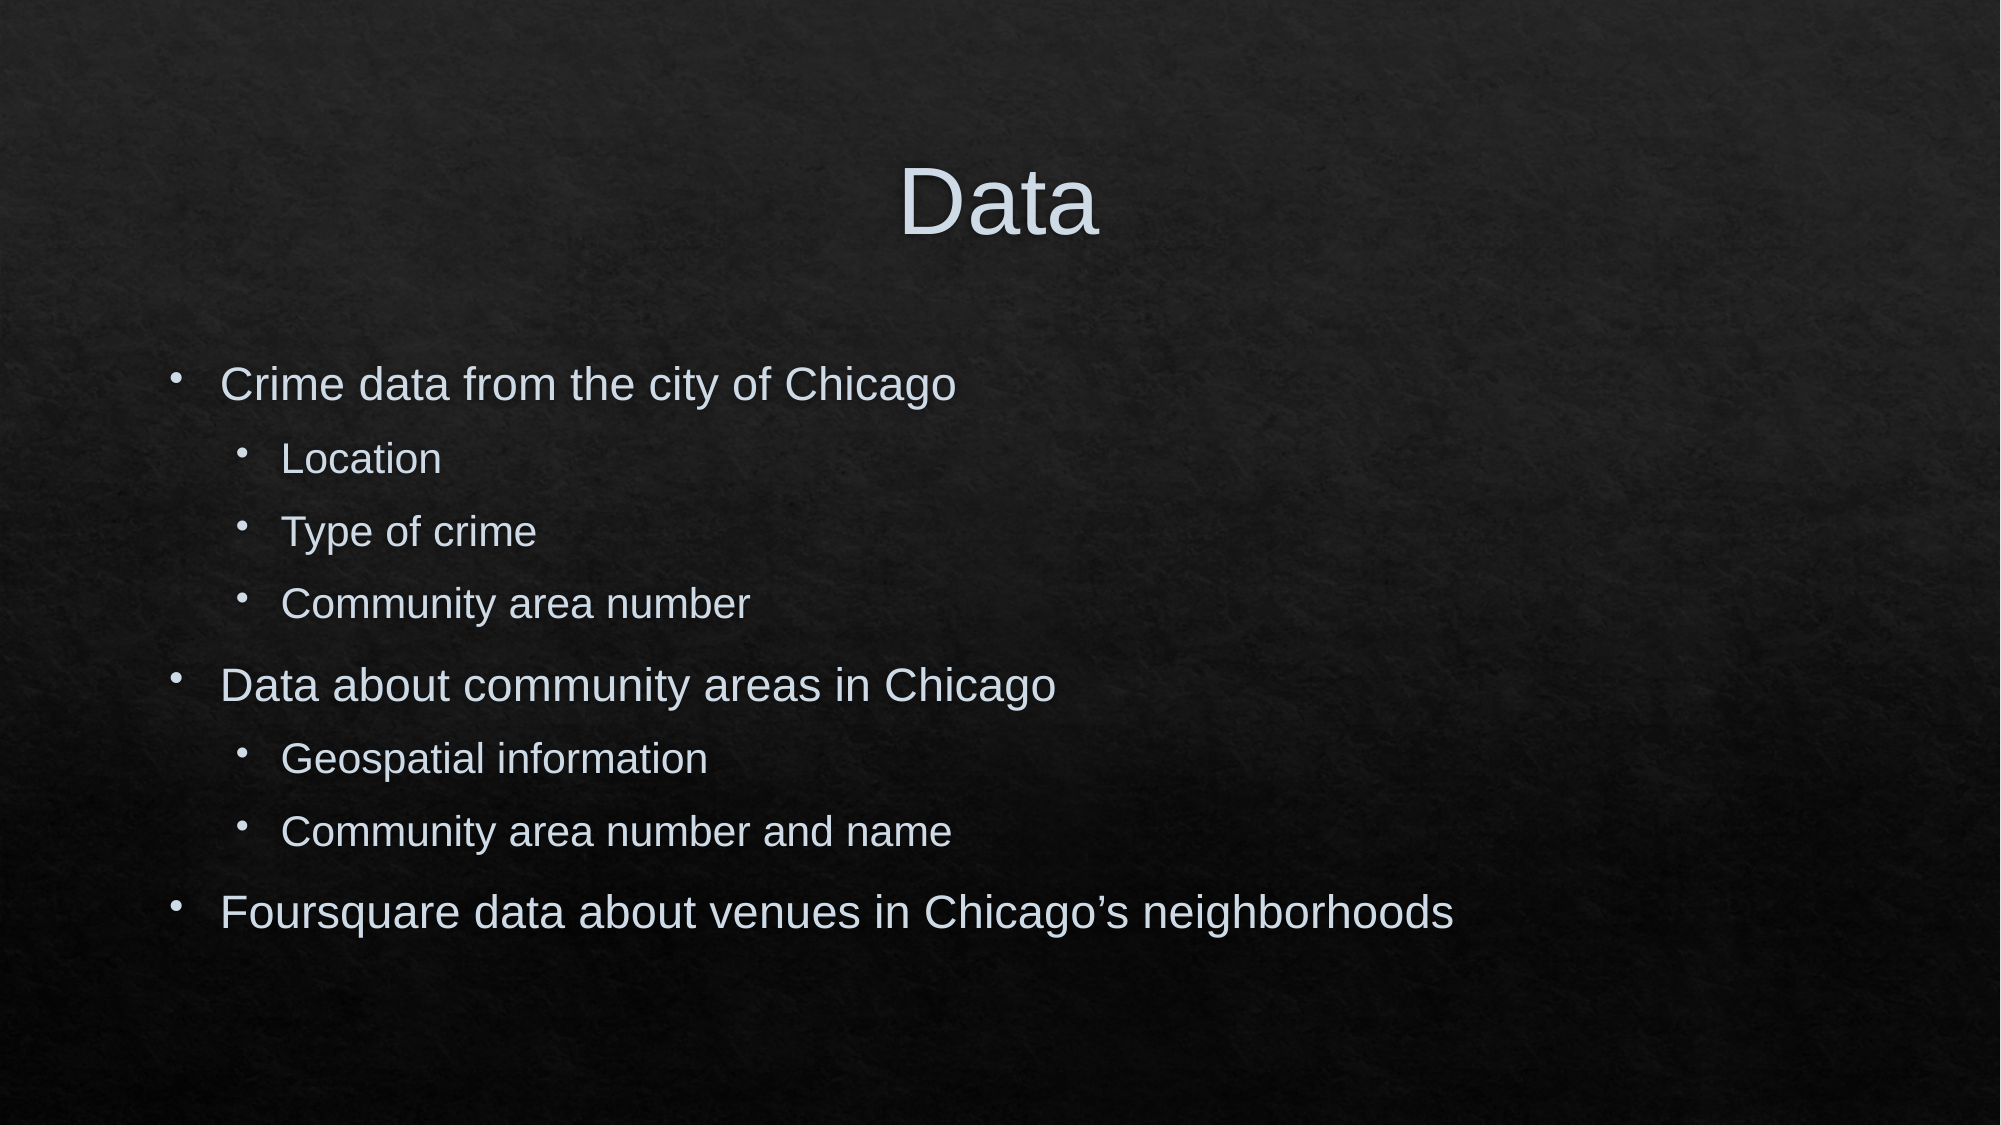

# Data
Crime data from the city of Chicago
Location
Type of crime
Community area number
Data about community areas in Chicago
Geospatial information
Community area number and name
Foursquare data about venues in Chicago’s neighborhoods